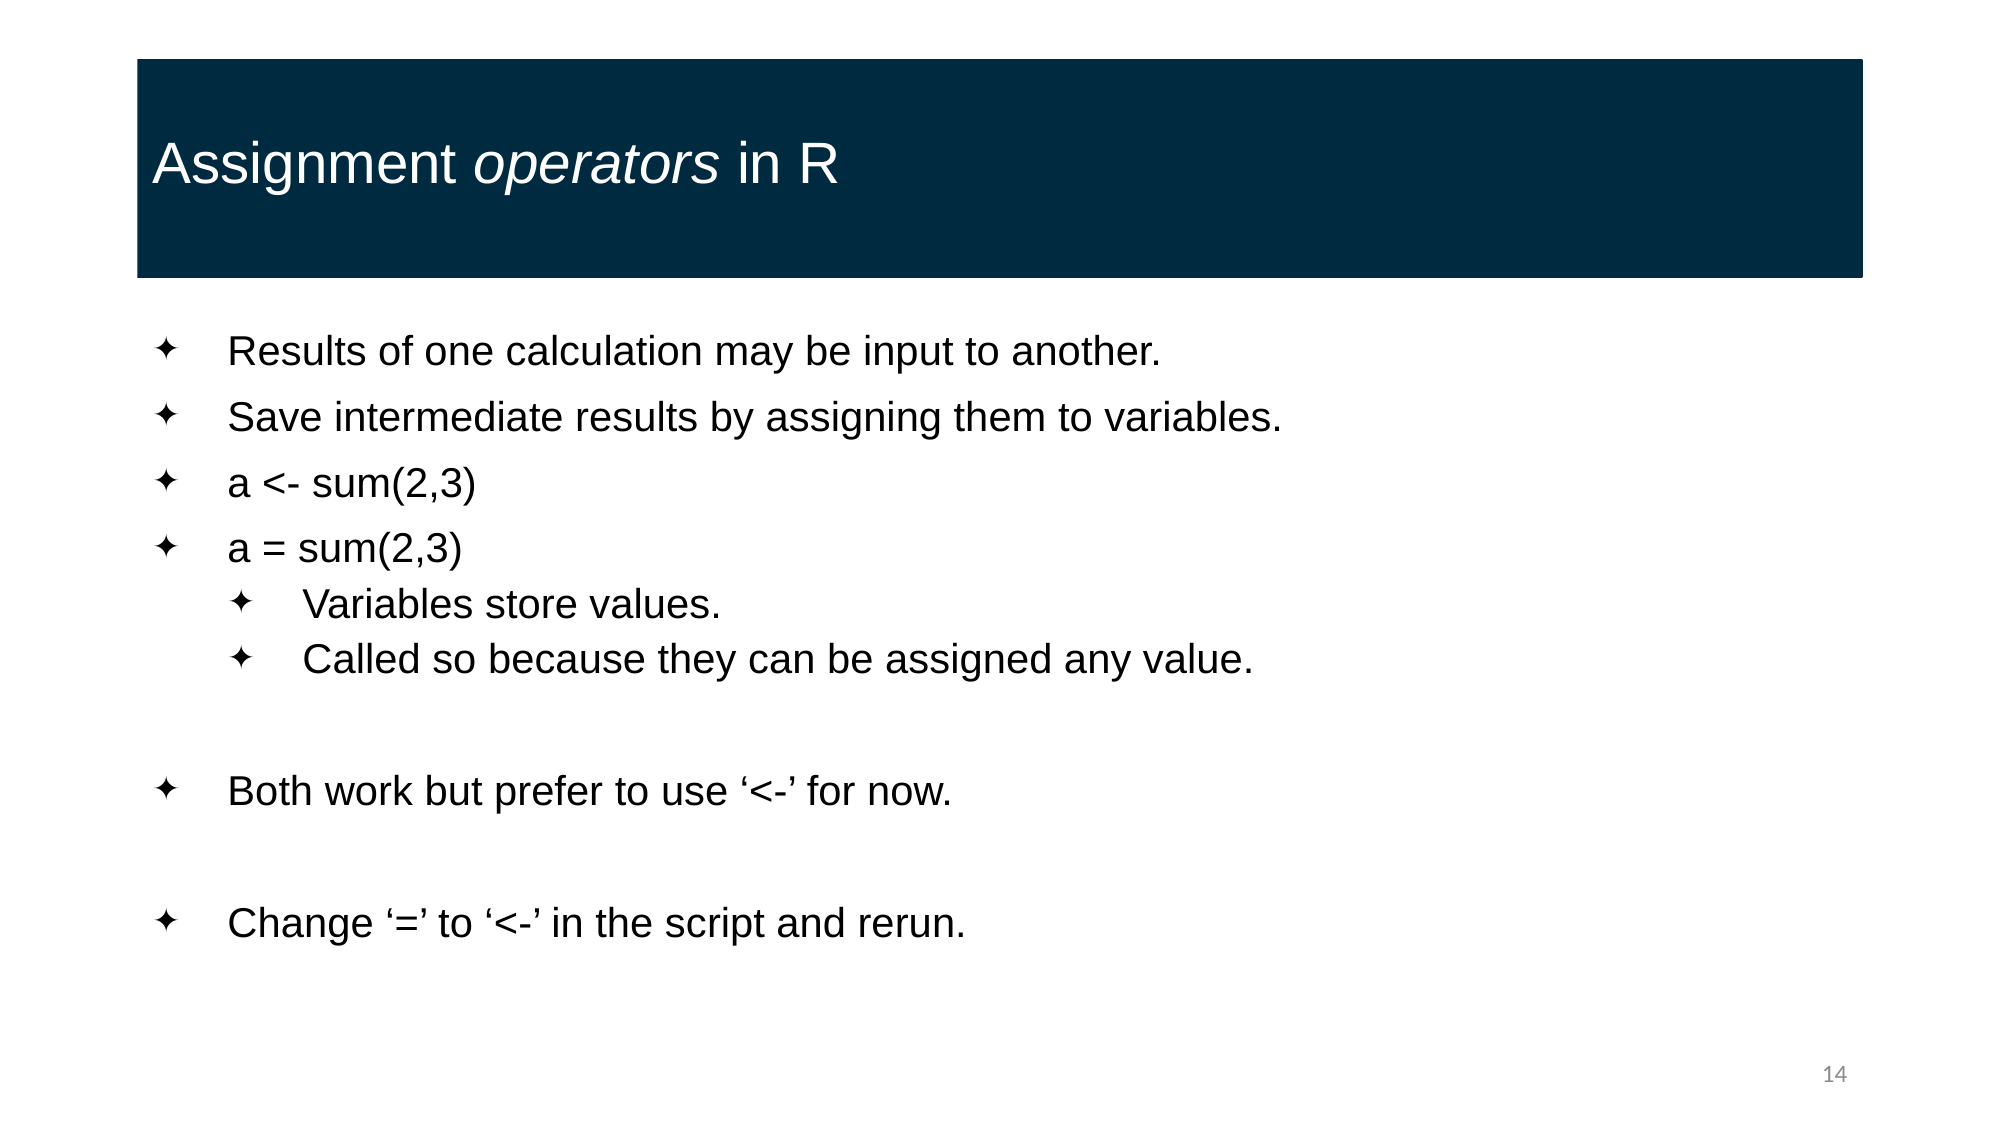

# Assignment operators in R
Results of one calculation may be input to another.
Save intermediate results by assigning them to variables.
a <- sum(2,3)
a = sum(2,3)
Variables store values.
Called so because they can be assigned any value.

Both work but prefer to use ‘<-’ for now.

Change ‘=’ to ‘<-’ in the script and rerun.

14